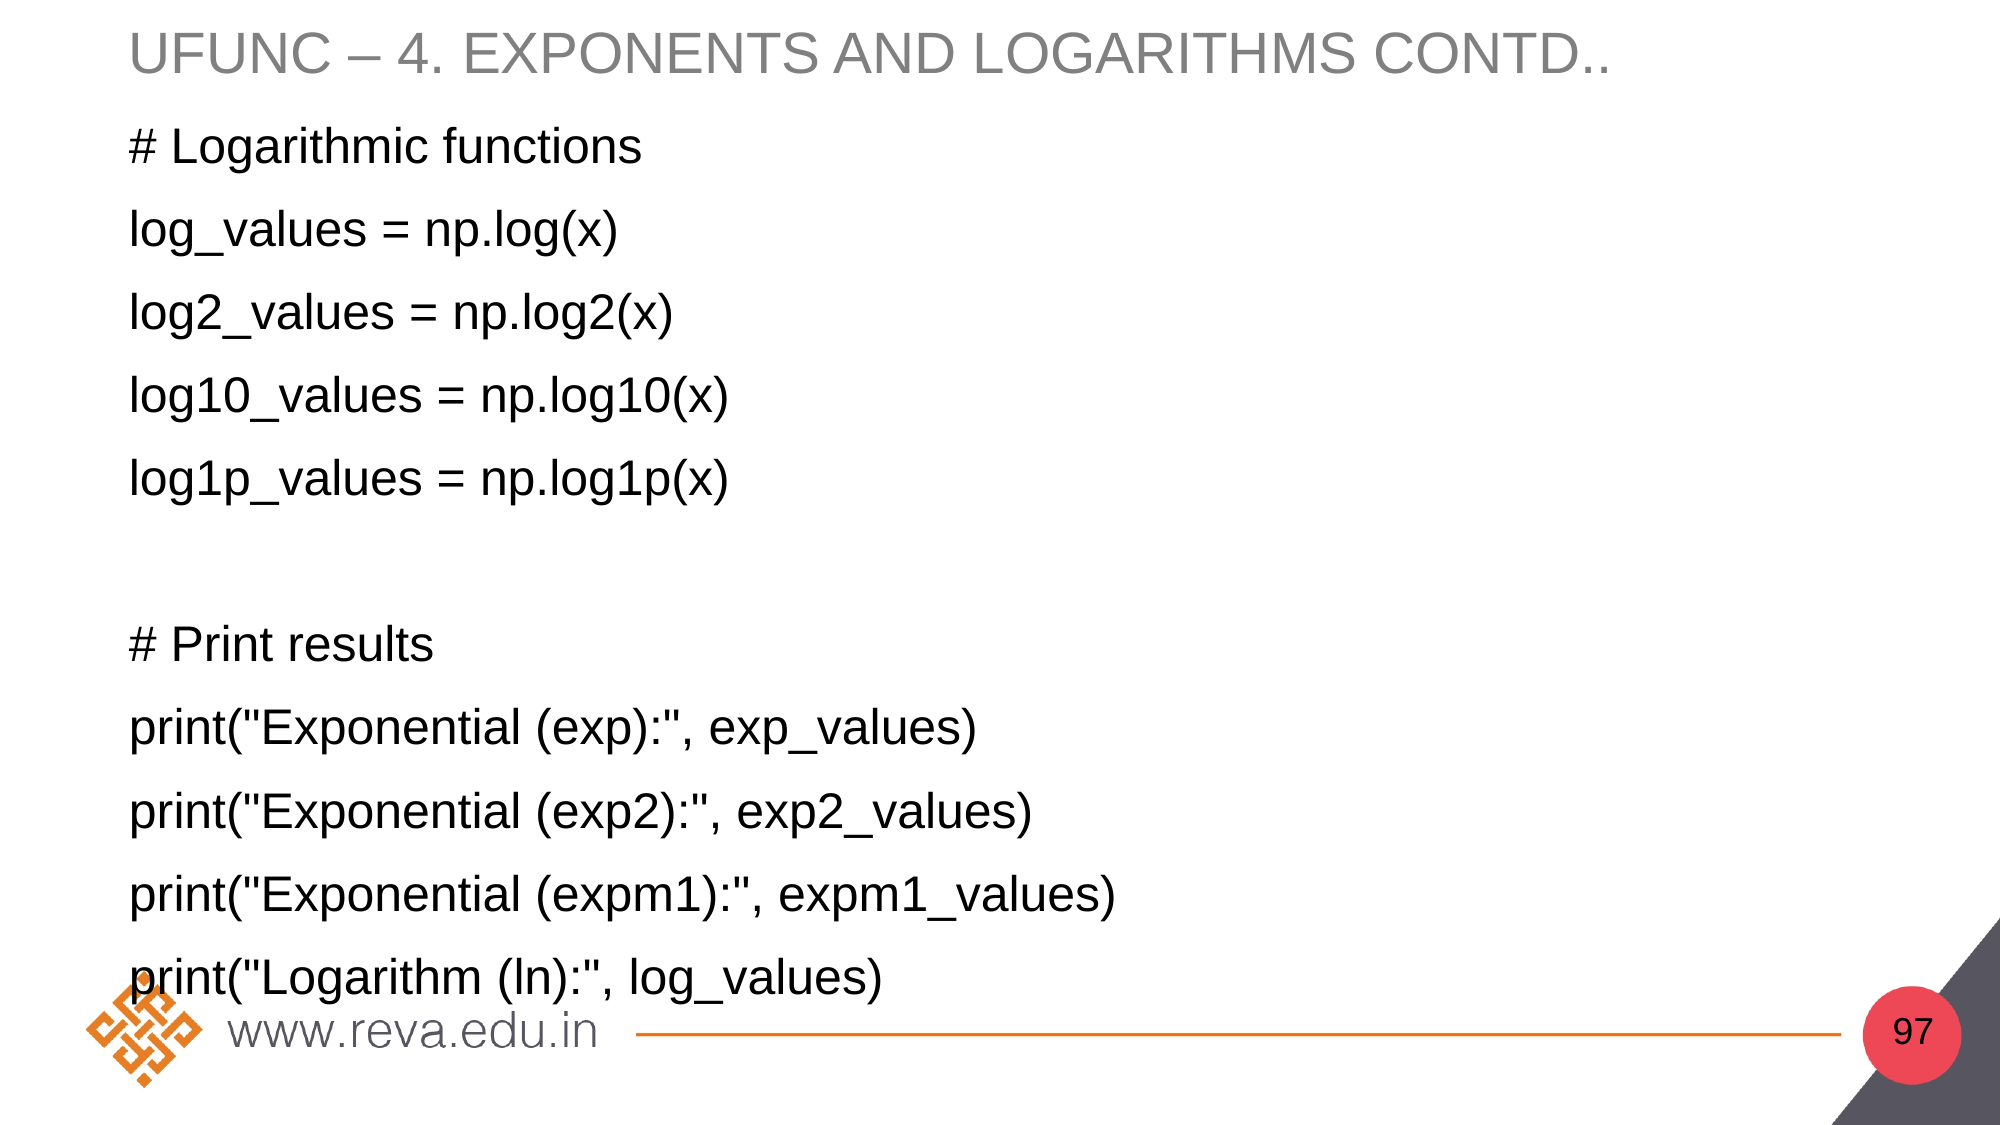

# UFunc – 4. Exponents and logarithms contd..
# Logarithmic functions
log_values = np.log(x)
log2_values = np.log2(x)
log10_values = np.log10(x)
log1p_values = np.log1p(x)

# Print results
print("Exponential (exp):", exp_values)
print("Exponential (exp2):", exp2_values)
print("Exponential (expm1):", expm1_values)
print("Logarithm (ln):", log_values)
97